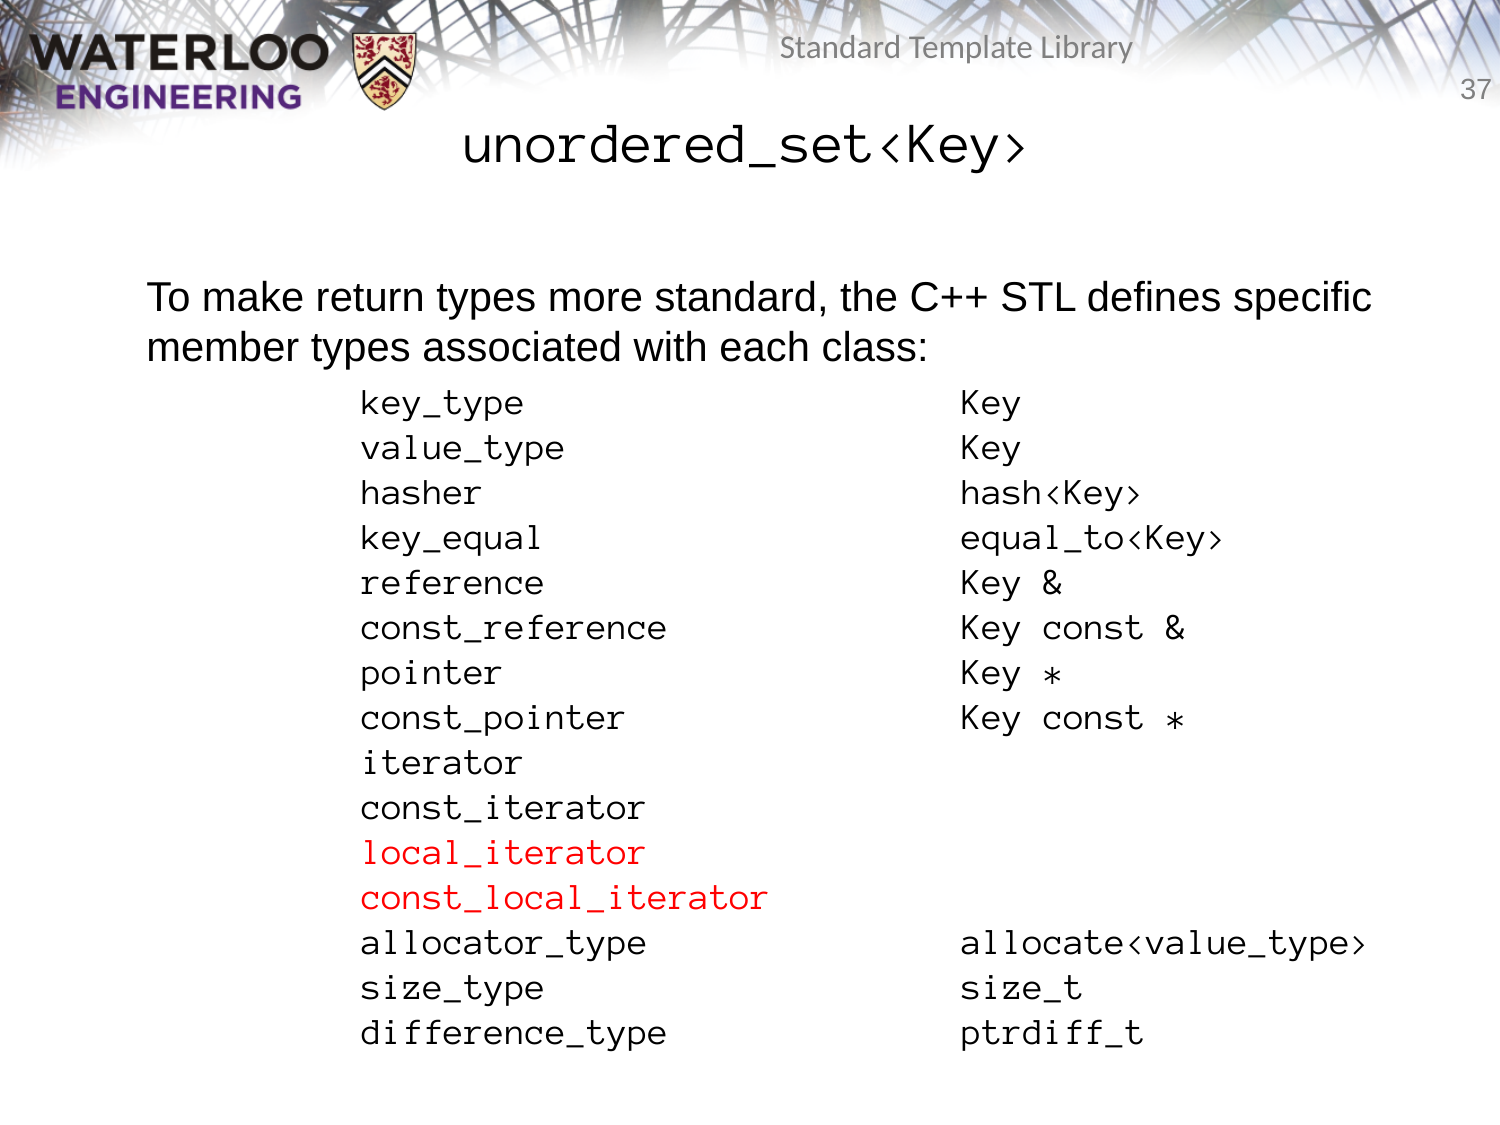

# unordered_set<Key>
	To make return types more standard, the C++ STL defines specific  member types associated with each class:
		key_type			Key
	value_type			Key
	hasher				hash<Key>
	key_equal			equal_to<Key>
	reference			Key &
	const_reference		Key const &
	pointer				Key *
	const_pointer			Key const *
	iterator
	const_iterator
	local_iterator
	const_local_iterator
	allocator_type			allocate<value_type>
	size_type			size_t
	difference_type		ptrdiff_t